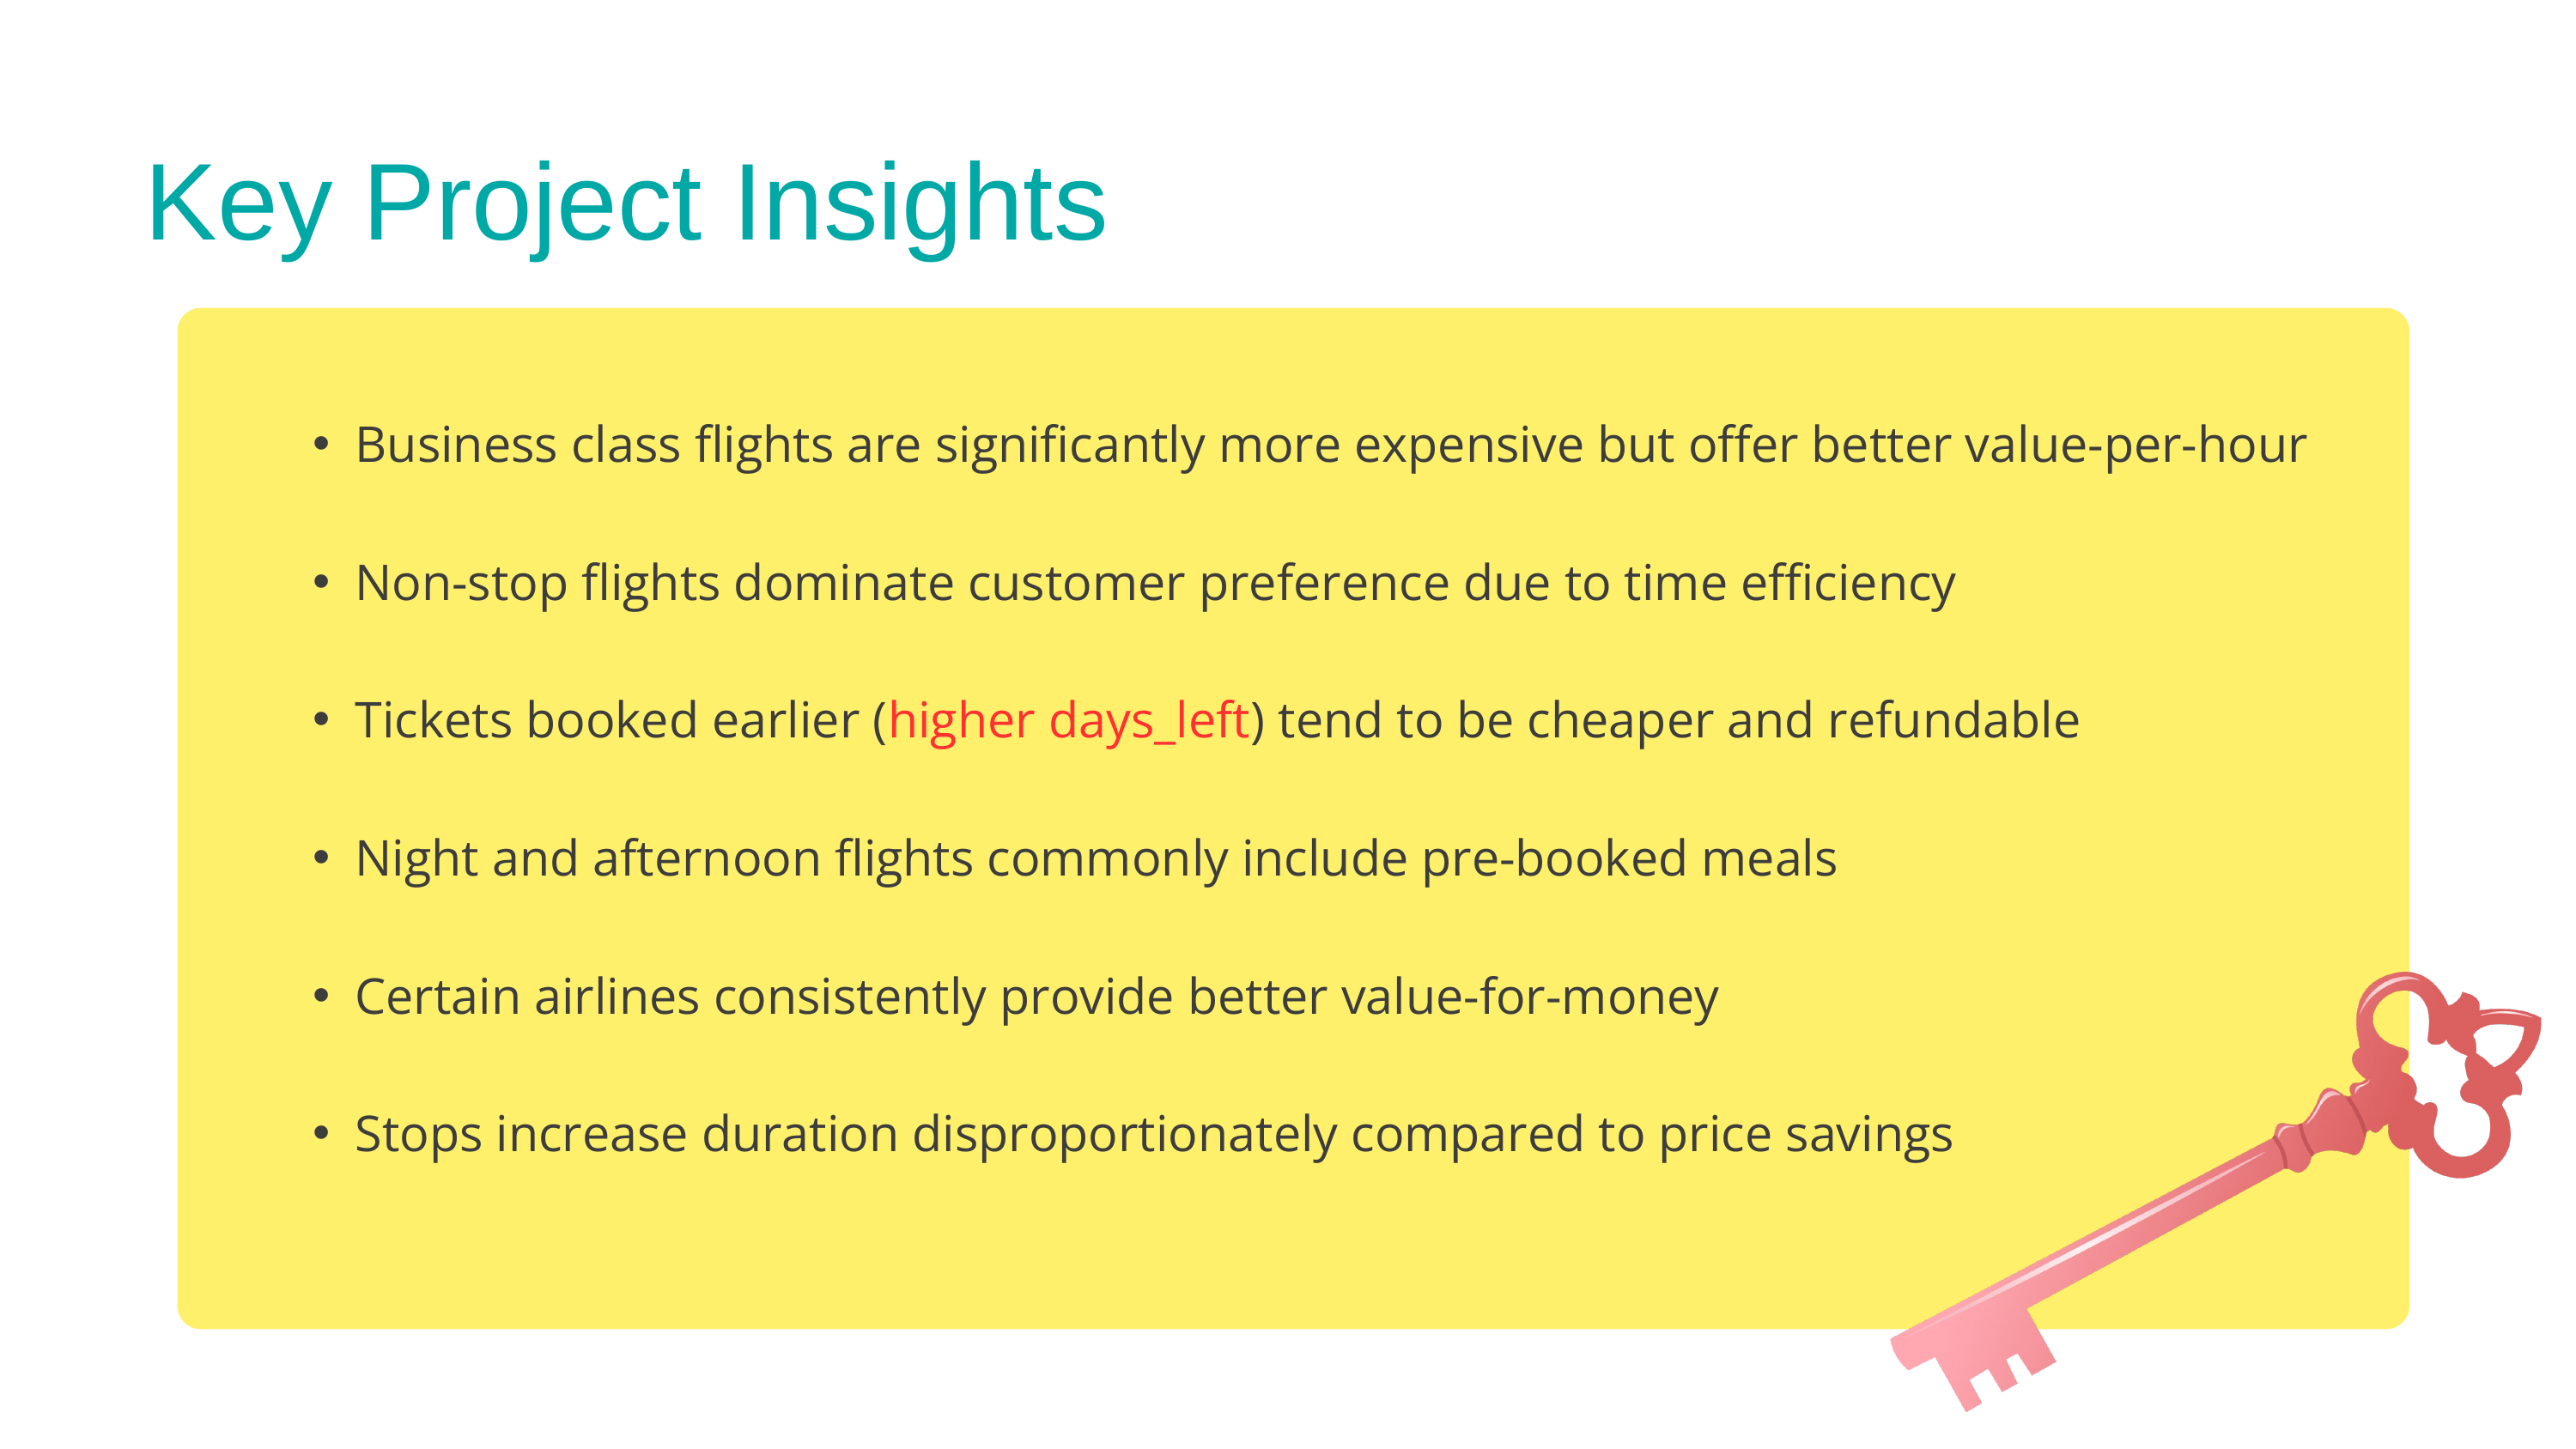

Key Project Insights

Business class flights are significantly more expensive but offer better value-per-hour

Non-stop flights dominate customer preference due to time efficiency

Tickets booked earlier (higher days_left) tend to be cheaper and refundable

Night and afternoon flights commonly include pre-booked meals

Certain airlines consistently provide better value-for-money

Stops increase duration disproportionately compared to price savings